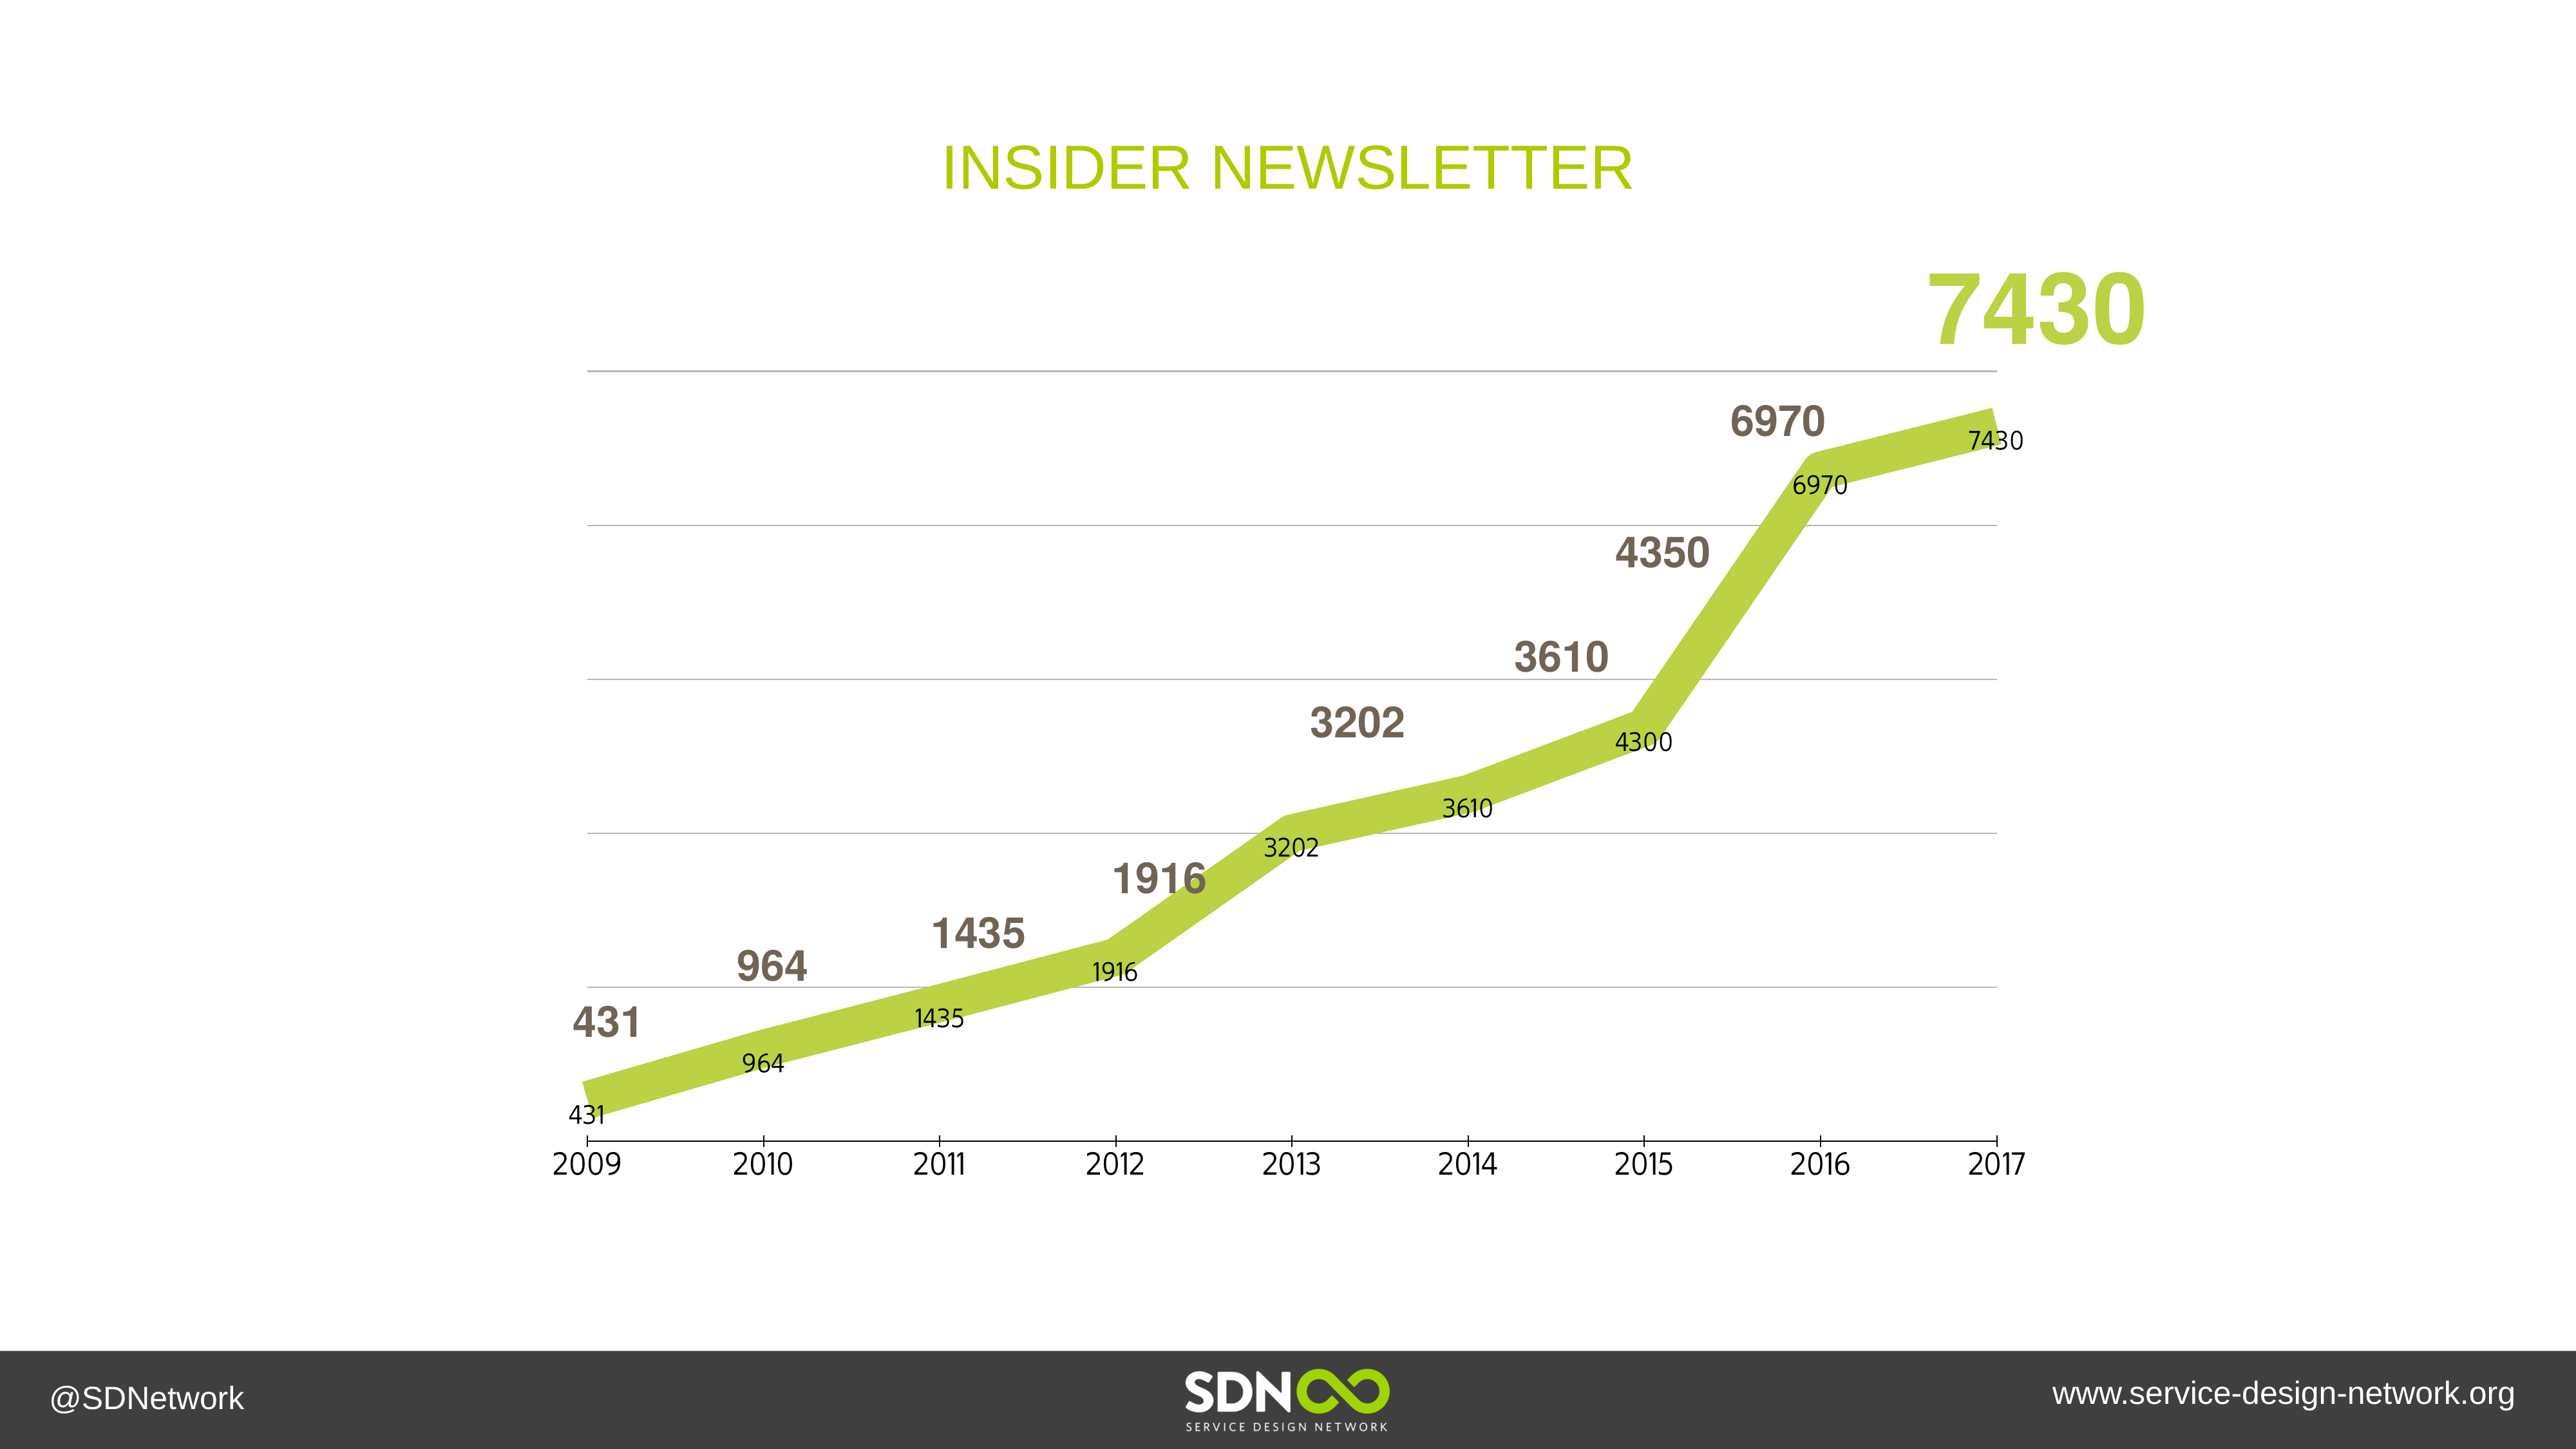

INSIDER NEWSLETTER
7430

### Chart

| Category | SDN Insider |
|---|---|
| 2009 | 431.0 |
| 2010 | 964.0 |
| 2011 | 1435.0 |
| 2012 | 1916.0 |
| 2013 | 3202.0 |
| 2014 | 3610.0 |
| 2015 | 4300.0 |
| 2016 | 6970.0 |
| 2017 | 7430.0 |
6970
4350
3610
3202
1916
1435
964
431